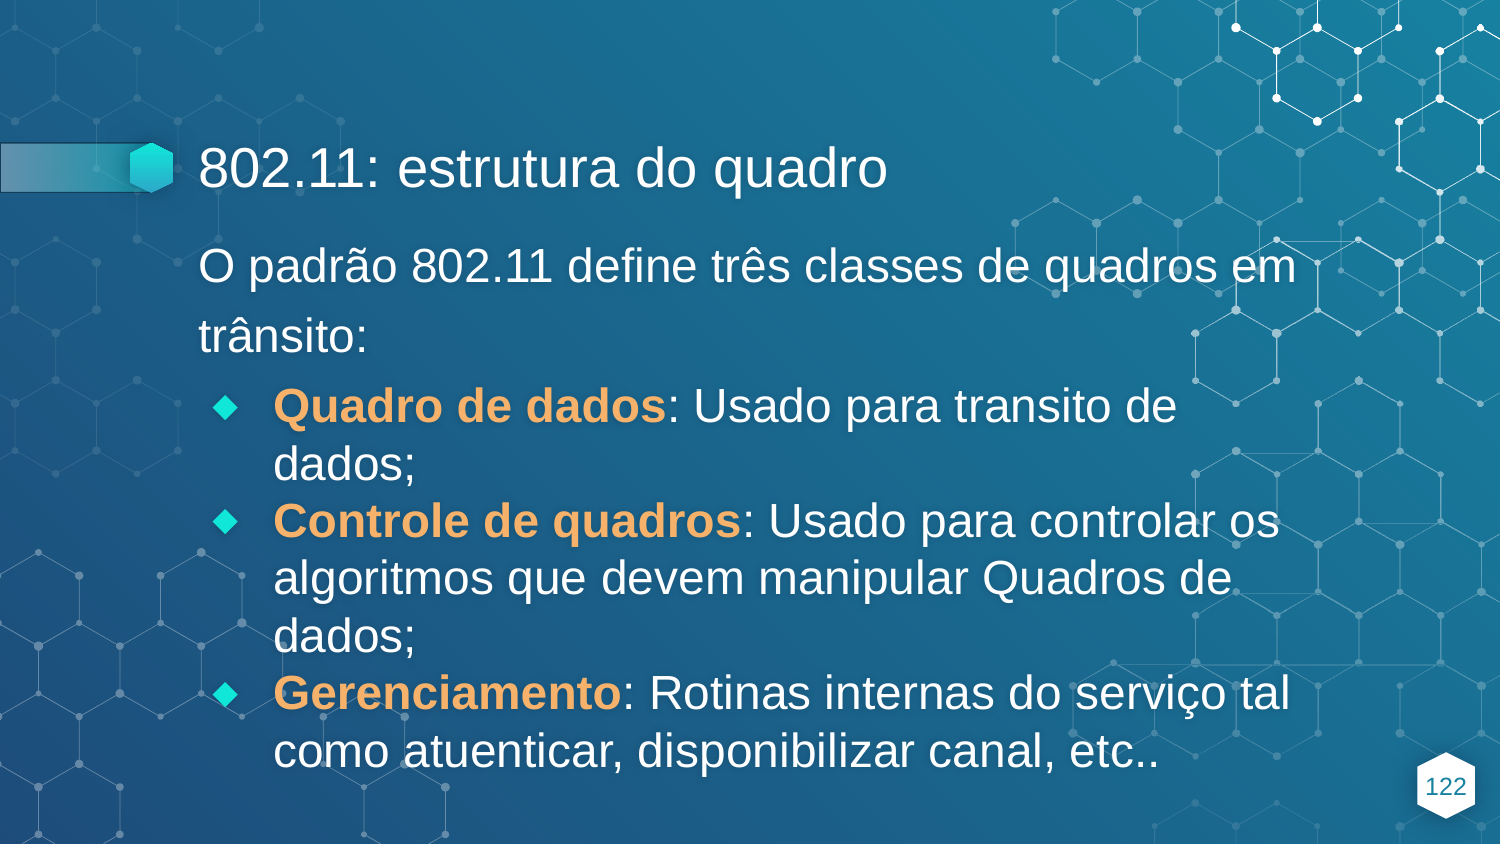

# 802.11: estrutura do quadro
O padrão 802.11 define três classes de quadros em
trânsito:
Quadro de dados: Usado para transito de dados;
Controle de quadros: Usado para controlar os algoritmos que devem manipular Quadros de dados;
Gerenciamento: Rotinas internas do serviço tal como atuenticar, disponibilizar canal, etc..

122